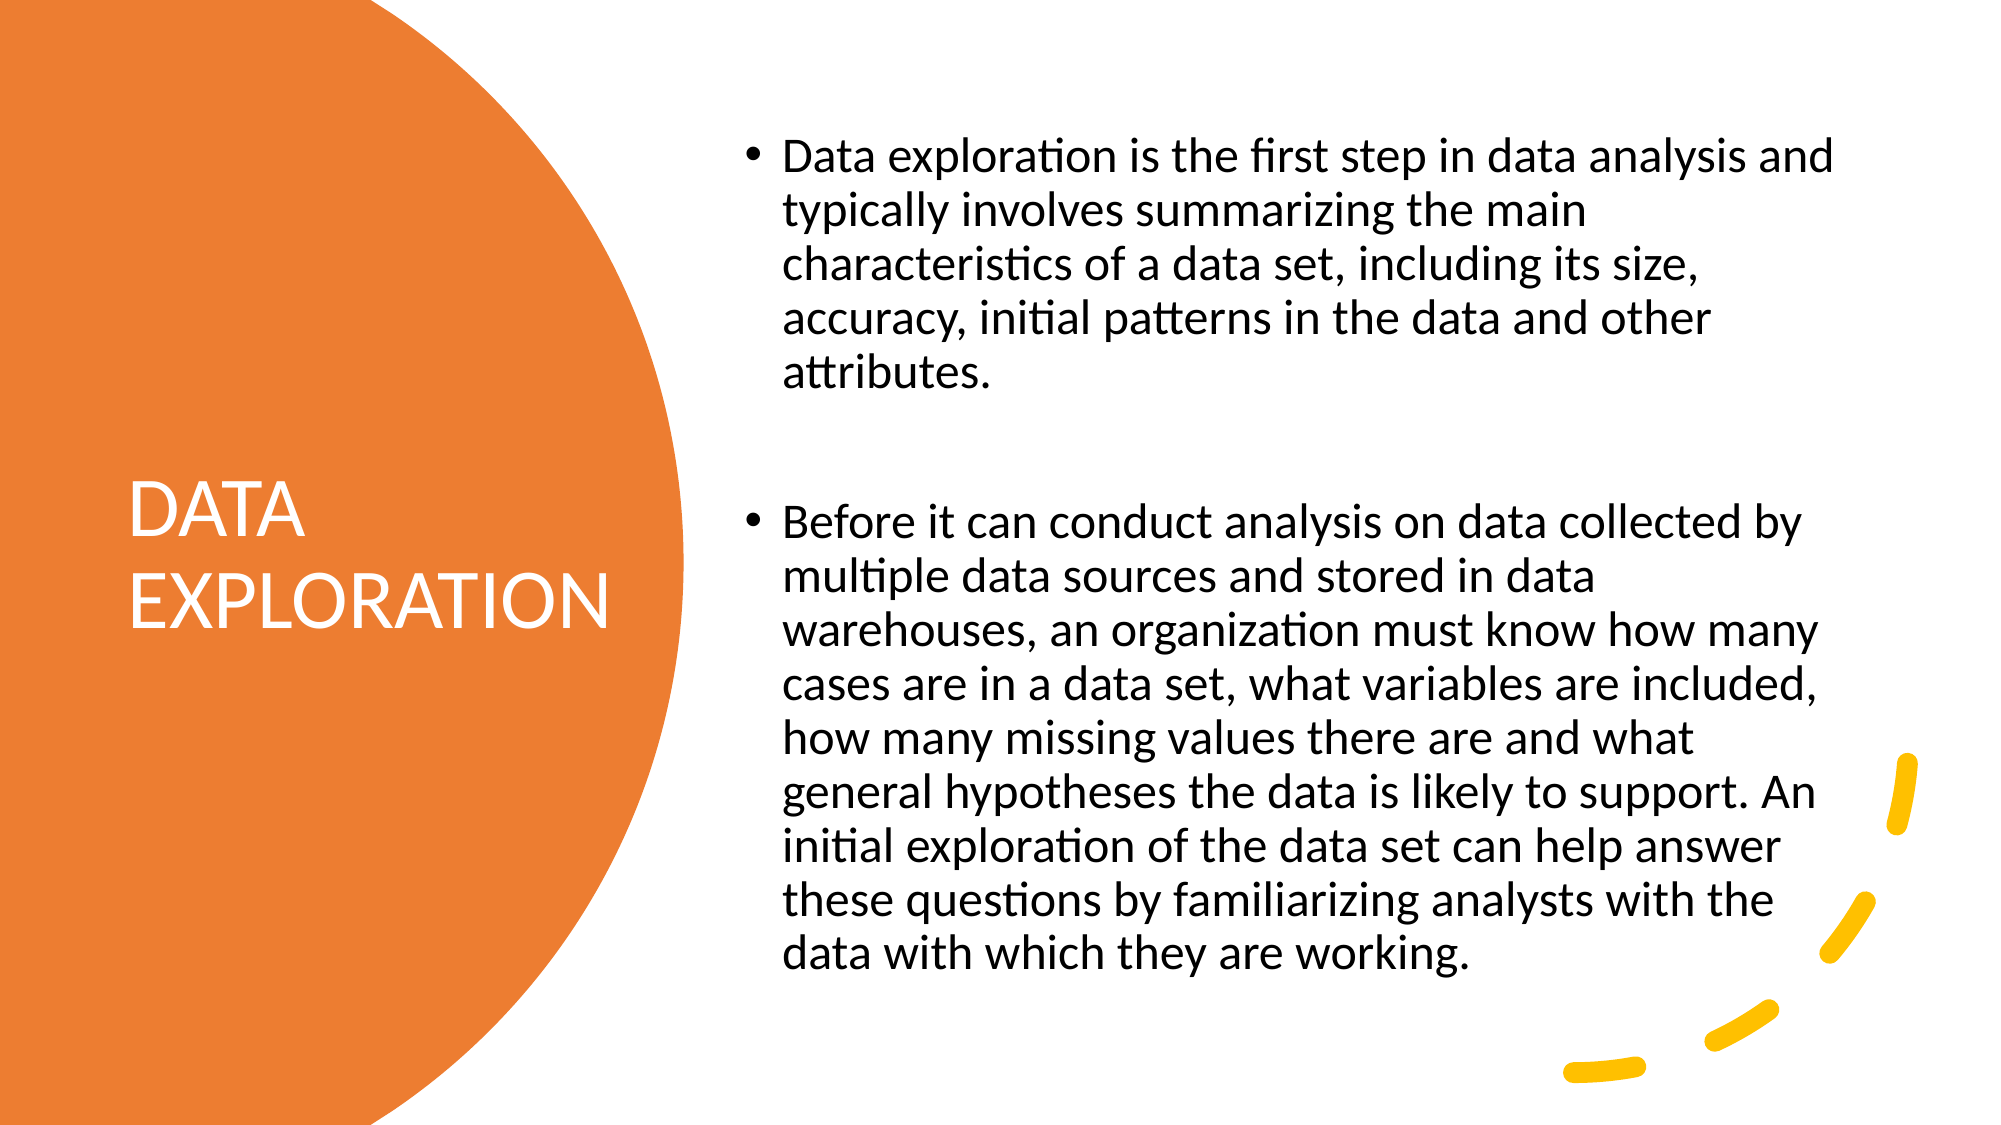

Data exploration is the first step in data analysis and typically involves summarizing the main characteristics of a data set, including its size, accuracy, initial patterns in the data and other attributes.

Before it can conduct analysis on data collected by multiple data sources and stored in data warehouses, an organization must know how many cases are in a data set, what variables are included, how many missing values there are and what general hypotheses the data is likely to support. An initial exploration of the data set can help answer these questions by familiarizing analysts with the data with which they are working.
# DATA EXPLORATION